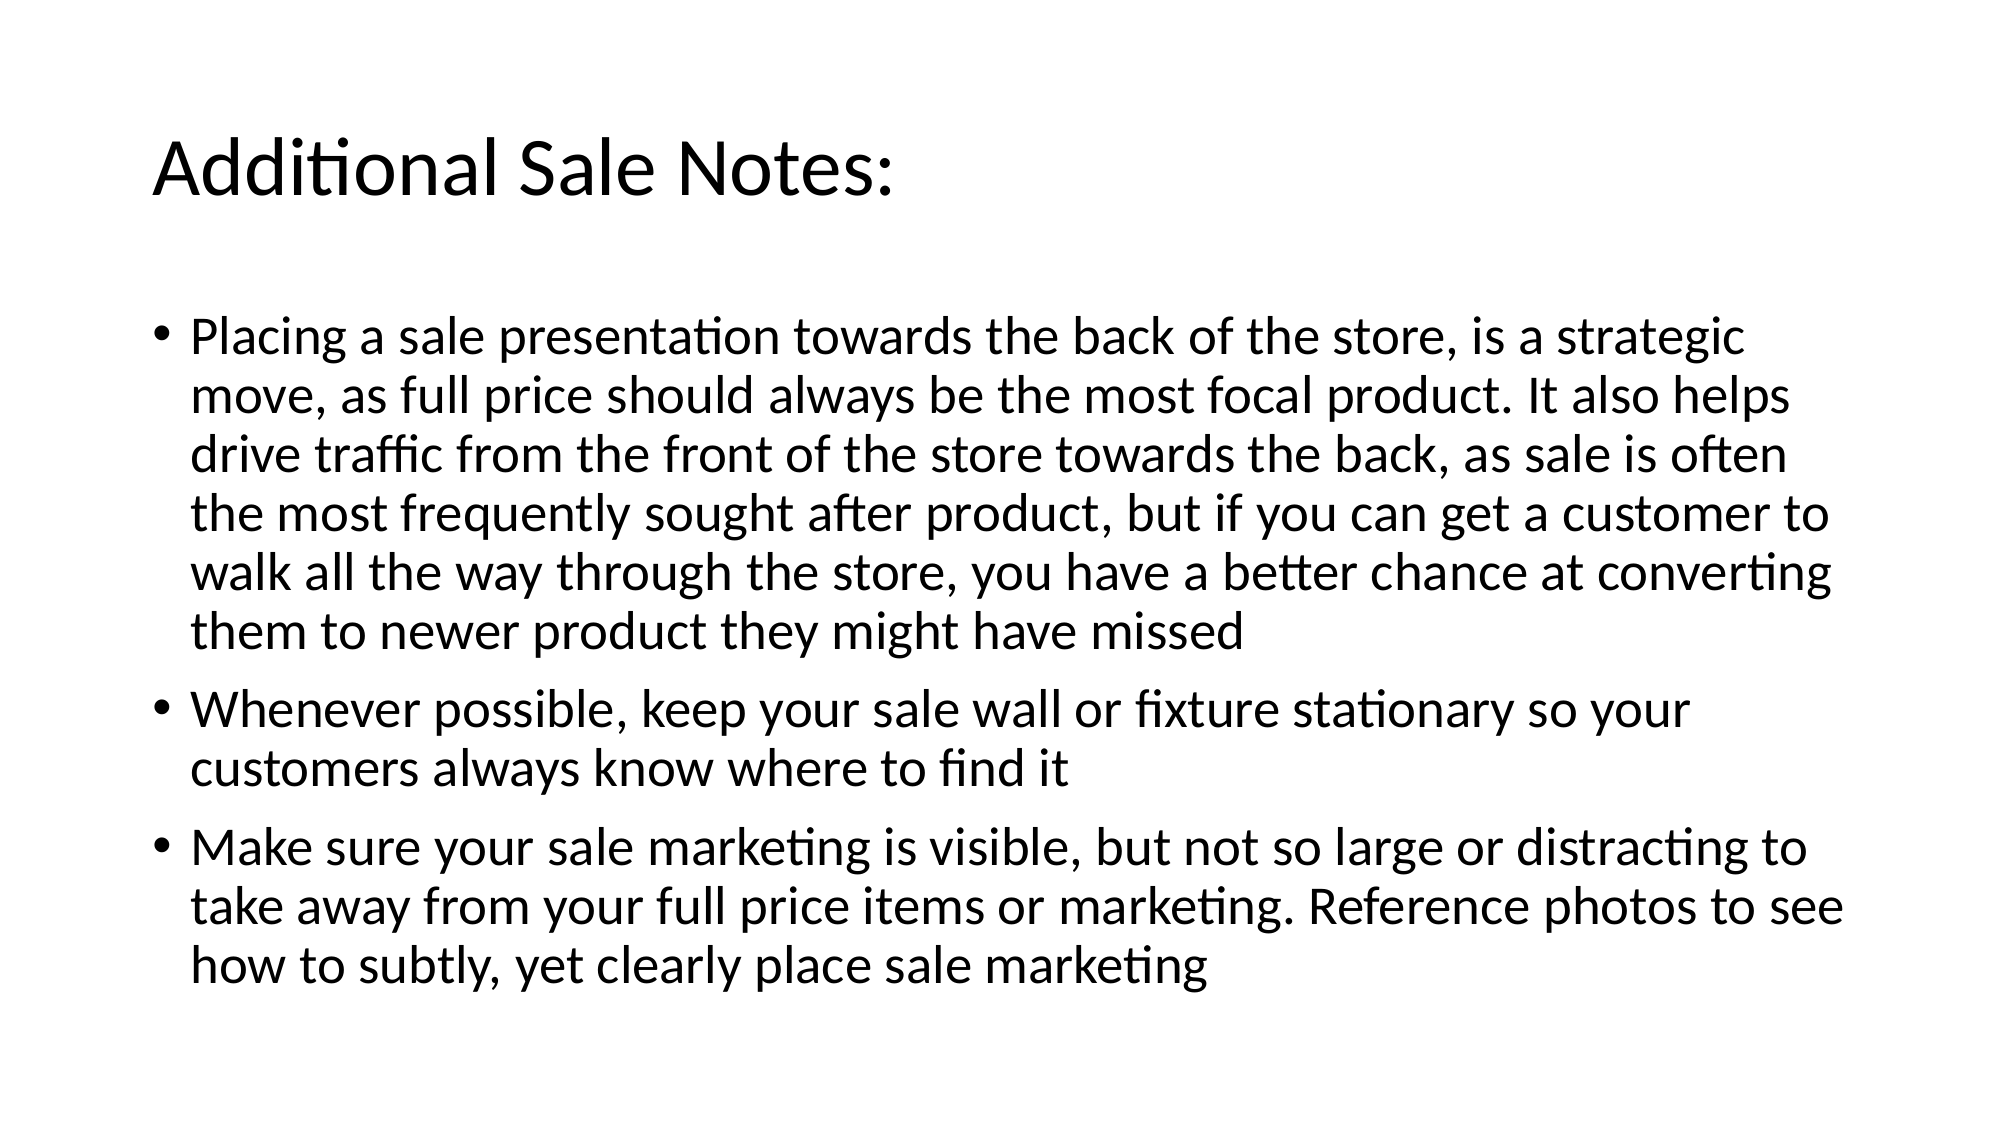

# Additional Sale Notes:
Placing a sale presentation towards the back of the store, is a strategic move, as full price should always be the most focal product. It also helps drive traffic from the front of the store towards the back, as sale is often the most frequently sought after product, but if you can get a customer to walk all the way through the store, you have a better chance at converting them to newer product they might have missed
Whenever possible, keep your sale wall or fixture stationary so your customers always know where to find it
Make sure your sale marketing is visible, but not so large or distracting to take away from your full price items or marketing. Reference photos to see how to subtly, yet clearly place sale marketing